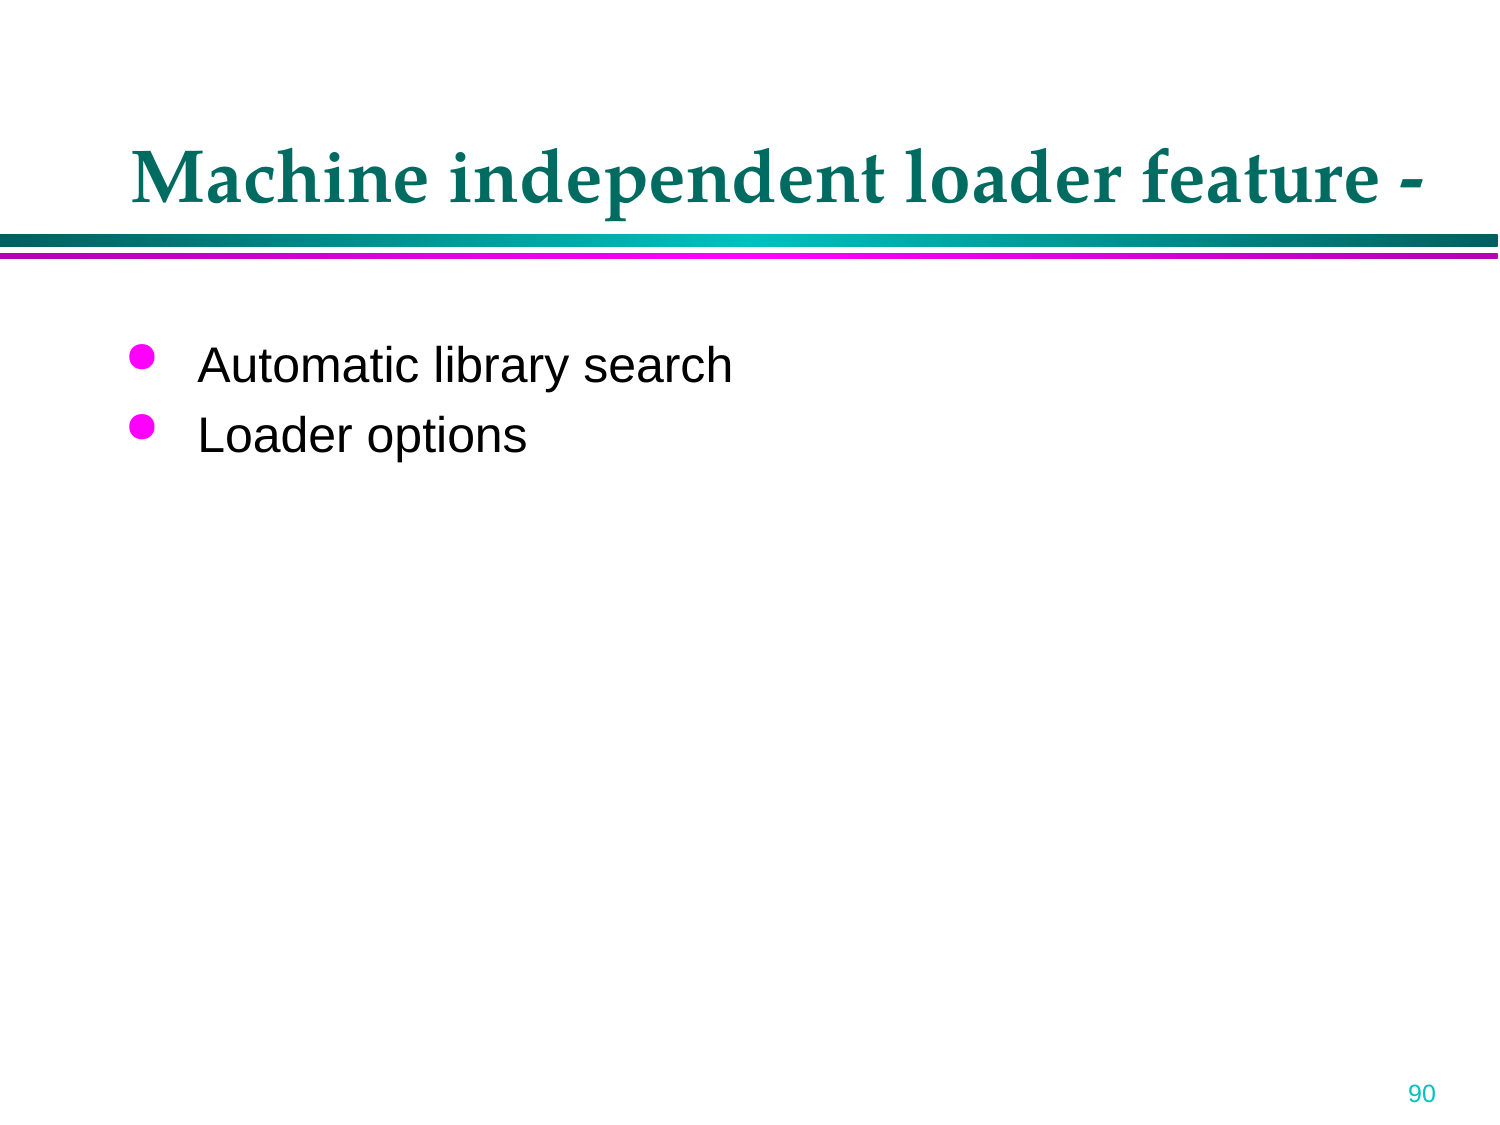

Machine independent loader feature -
 Automatic library search
 Loader options